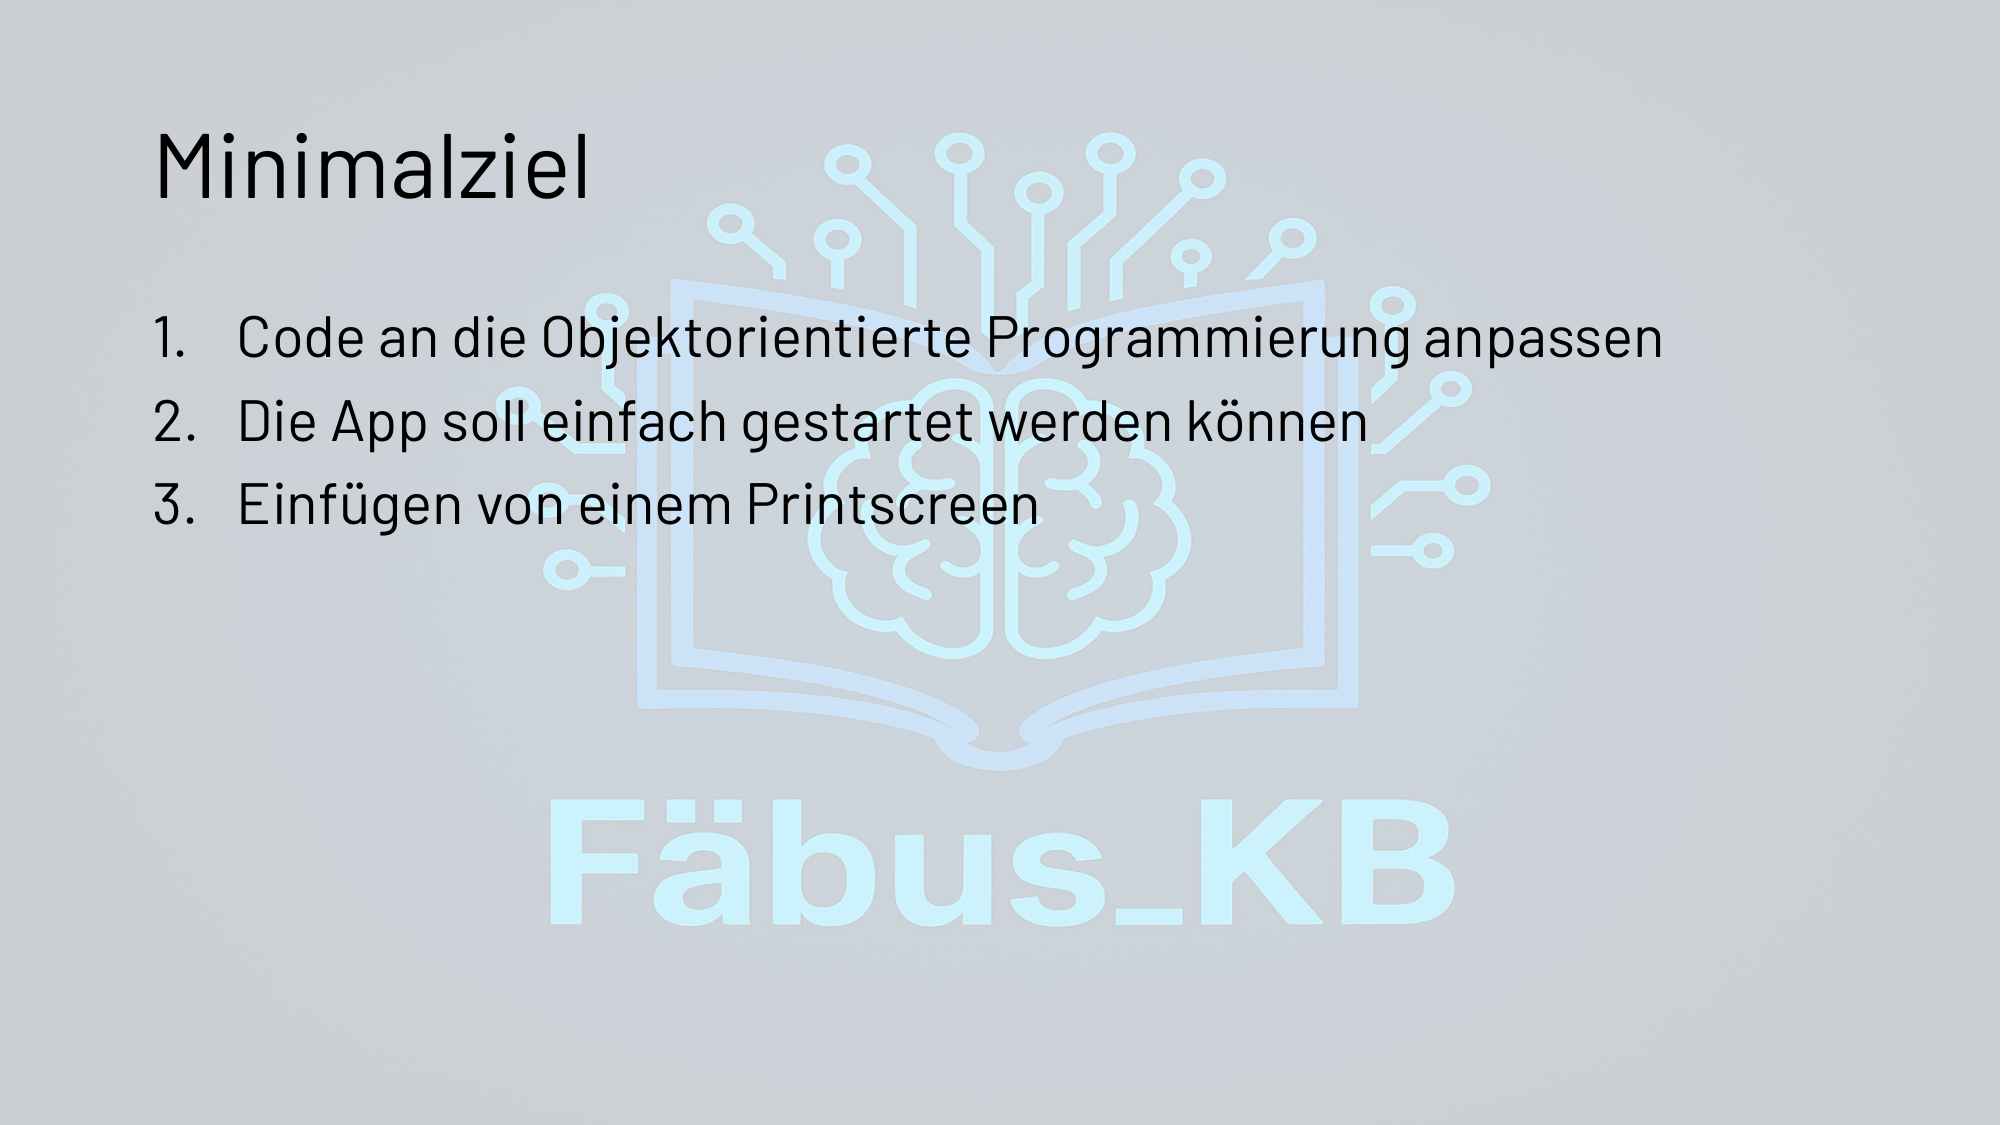

# Minimalziel
Code an die Objektorientierte Programmierung anpassen
Die App soll einfach gestartet werden können
Einfügen von einem Printscreen